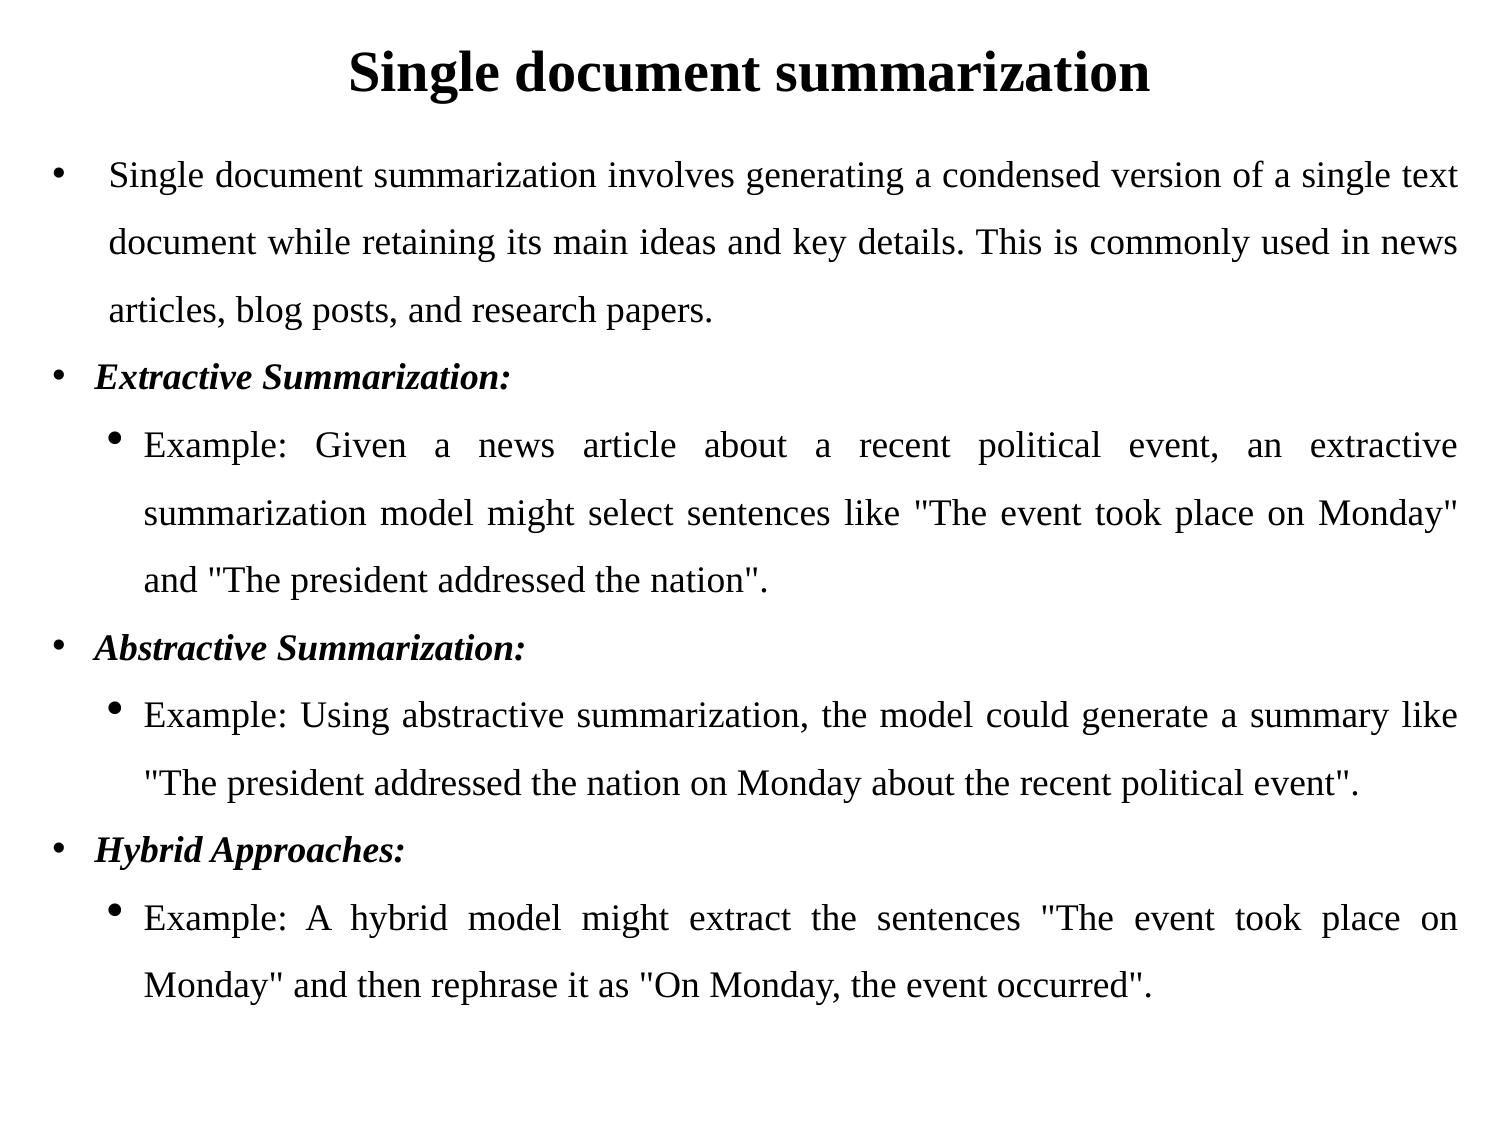

# Single document summarization
Single document summarization involves generating a condensed version of a single text document while retaining its main ideas and key details. This is commonly used in news articles, blog posts, and research papers.
Extractive Summarization:
Example: Given a news article about a recent political event, an extractive summarization model might select sentences like "The event took place on Monday" and "The president addressed the nation".
Abstractive Summarization:
Example: Using abstractive summarization, the model could generate a summary like "The president addressed the nation on Monday about the recent political event".
Hybrid Approaches:
Example: A hybrid model might extract the sentences "The event took place on Monday" and then rephrase it as "On Monday, the event occurred".